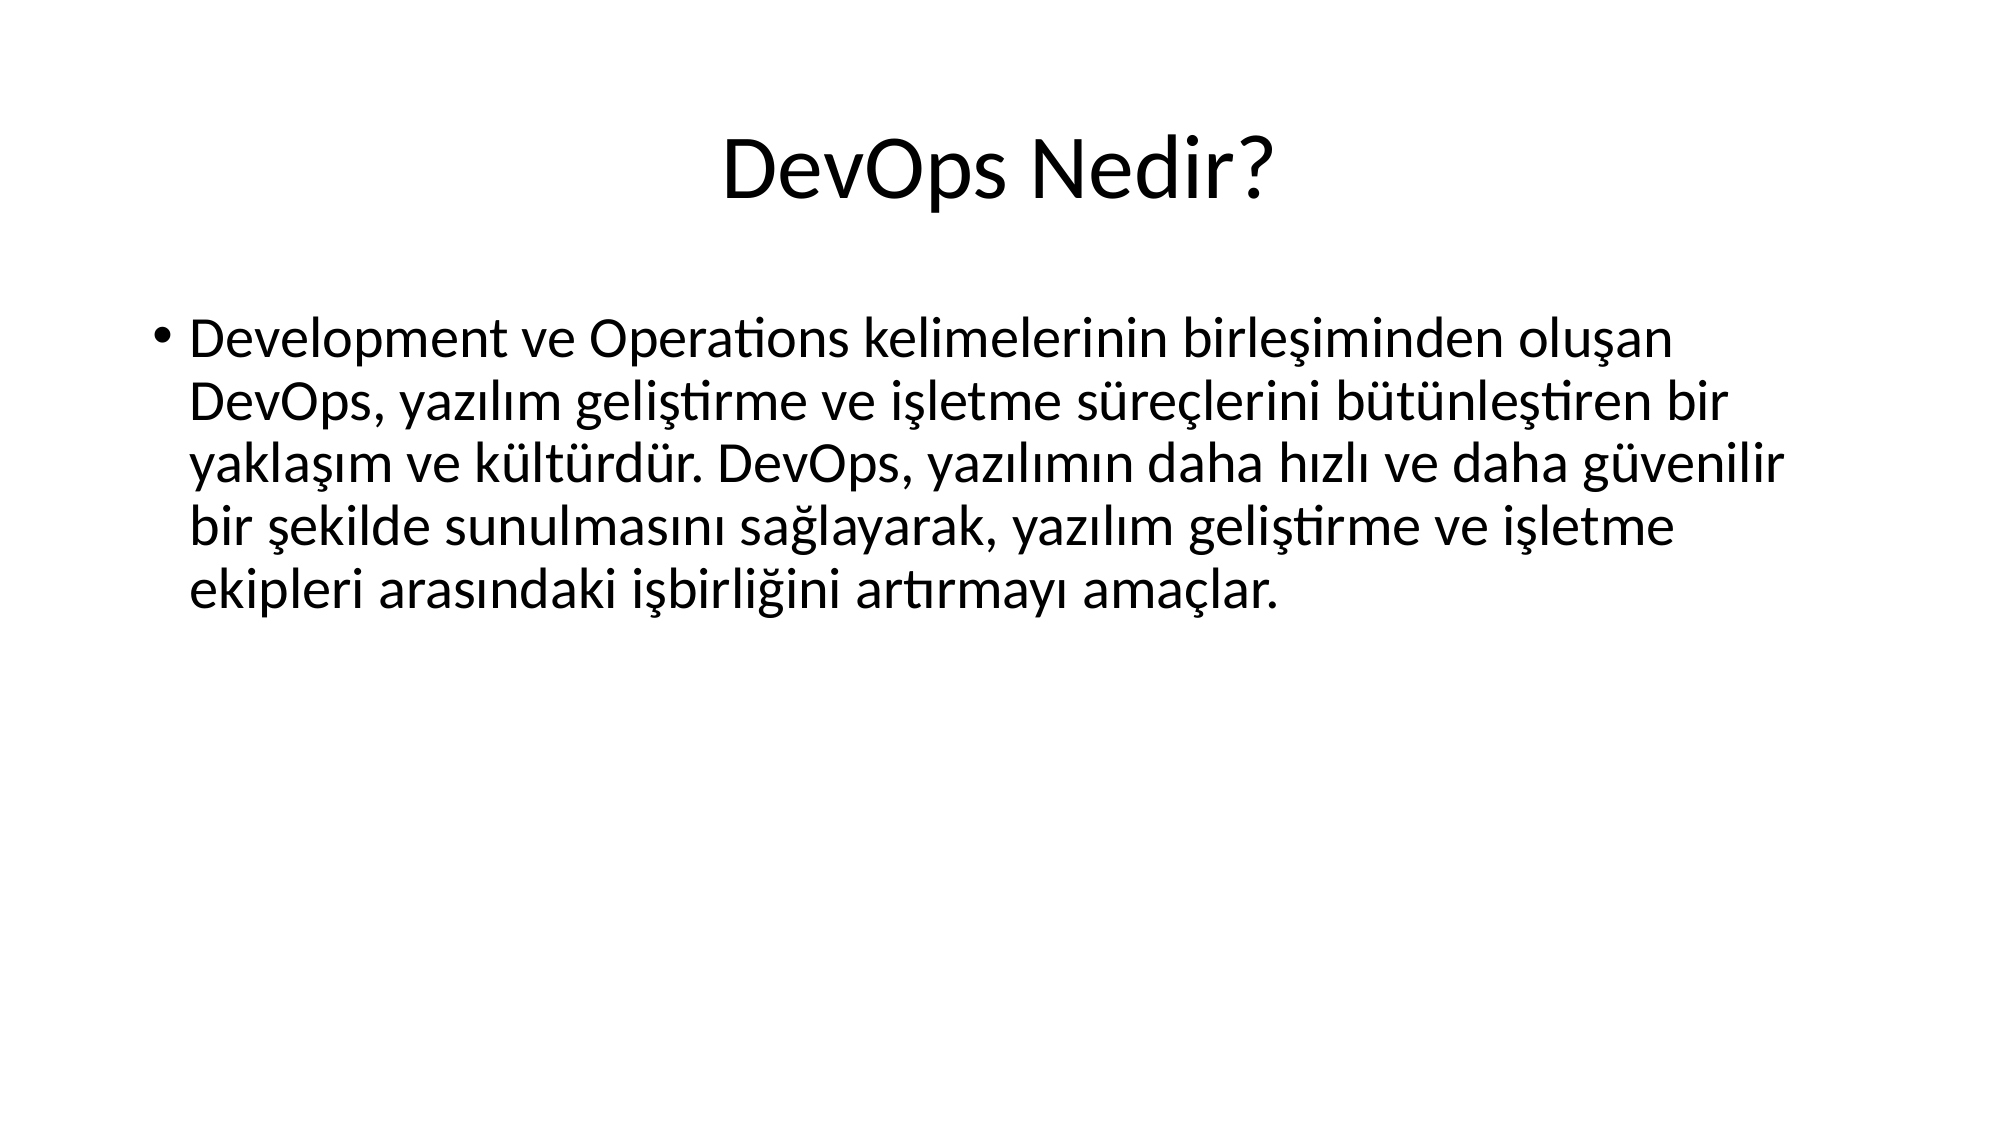

# DevOps Nedir?
Development ve Operations kelimelerinin birleşiminden oluşan DevOps, yazılım geliştirme ve işletme süreçlerini bütünleştiren bir yaklaşım ve kültürdür. DevOps, yazılımın daha hızlı ve daha güvenilir bir şekilde sunulmasını sağlayarak, yazılım geliştirme ve işletme ekipleri arasındaki işbirliğini artırmayı amaçlar.